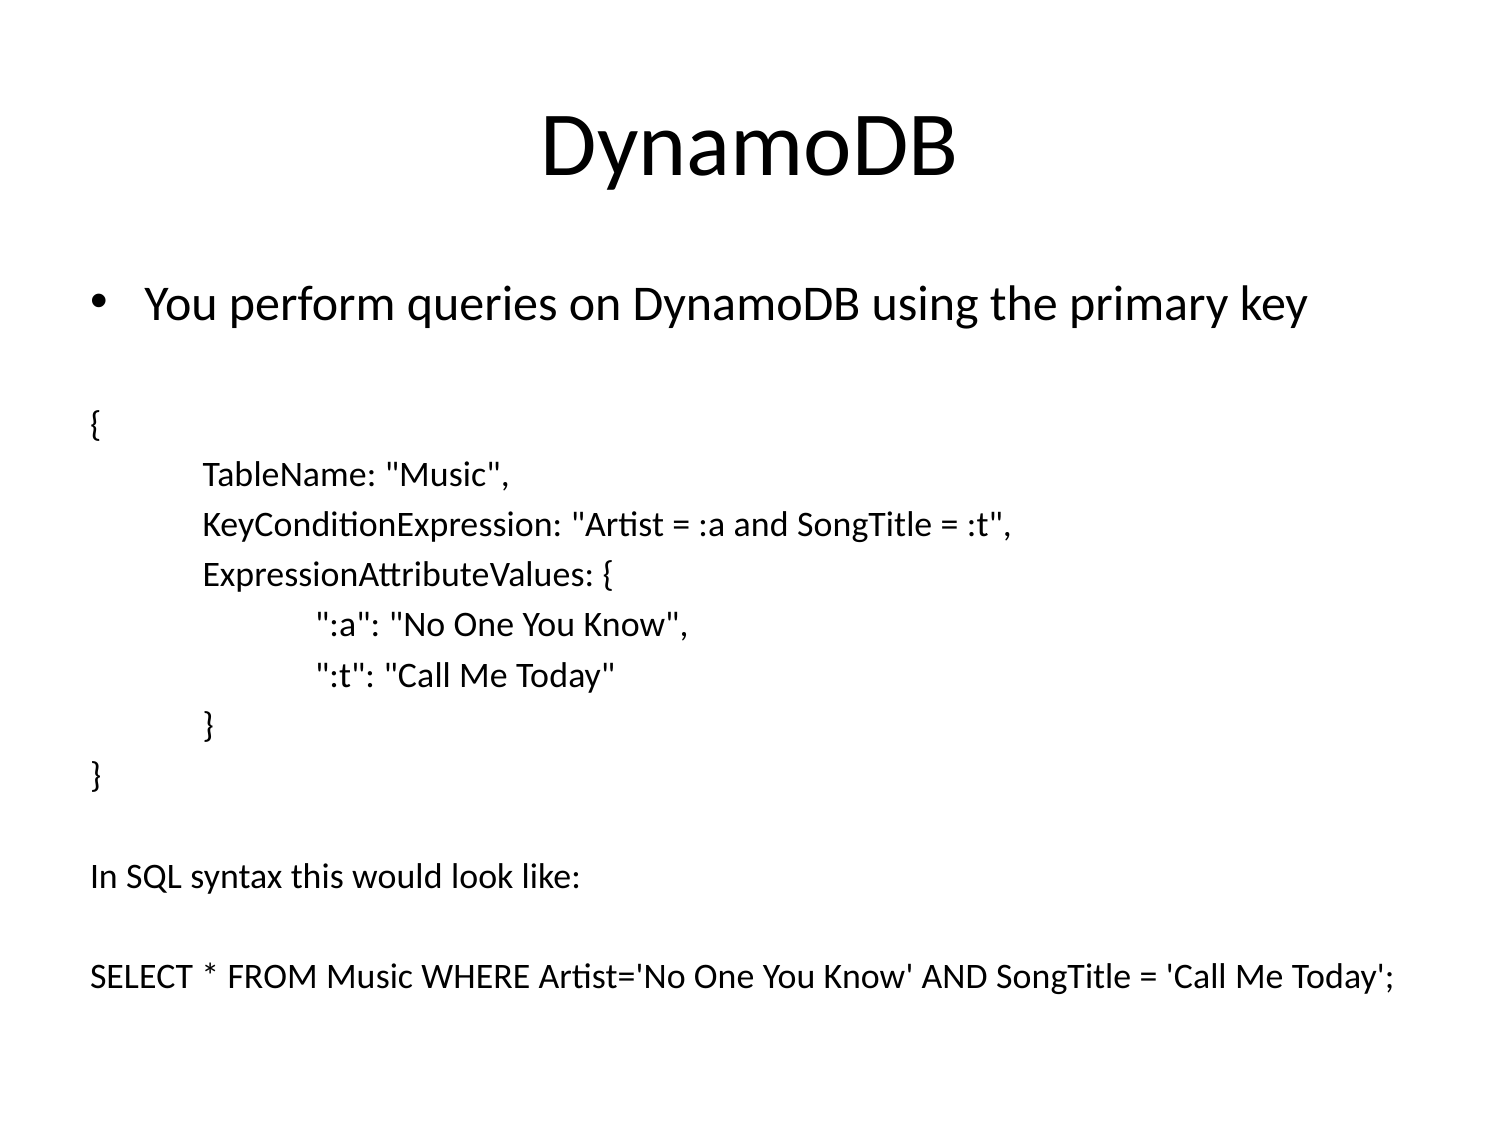

# DynamoDB
You perform queries on DynamoDB using the primary key
{
	TableName: "Music",
	KeyConditionExpression: "Artist = :a and SongTitle = :t",
	ExpressionAttributeValues: {
		":a": "No One You Know",
		":t": "Call Me Today"
	}
}

In SQL syntax this would look like:

SELECT * FROM Music WHERE Artist='No One You Know' AND SongTitle = 'Call Me Today';